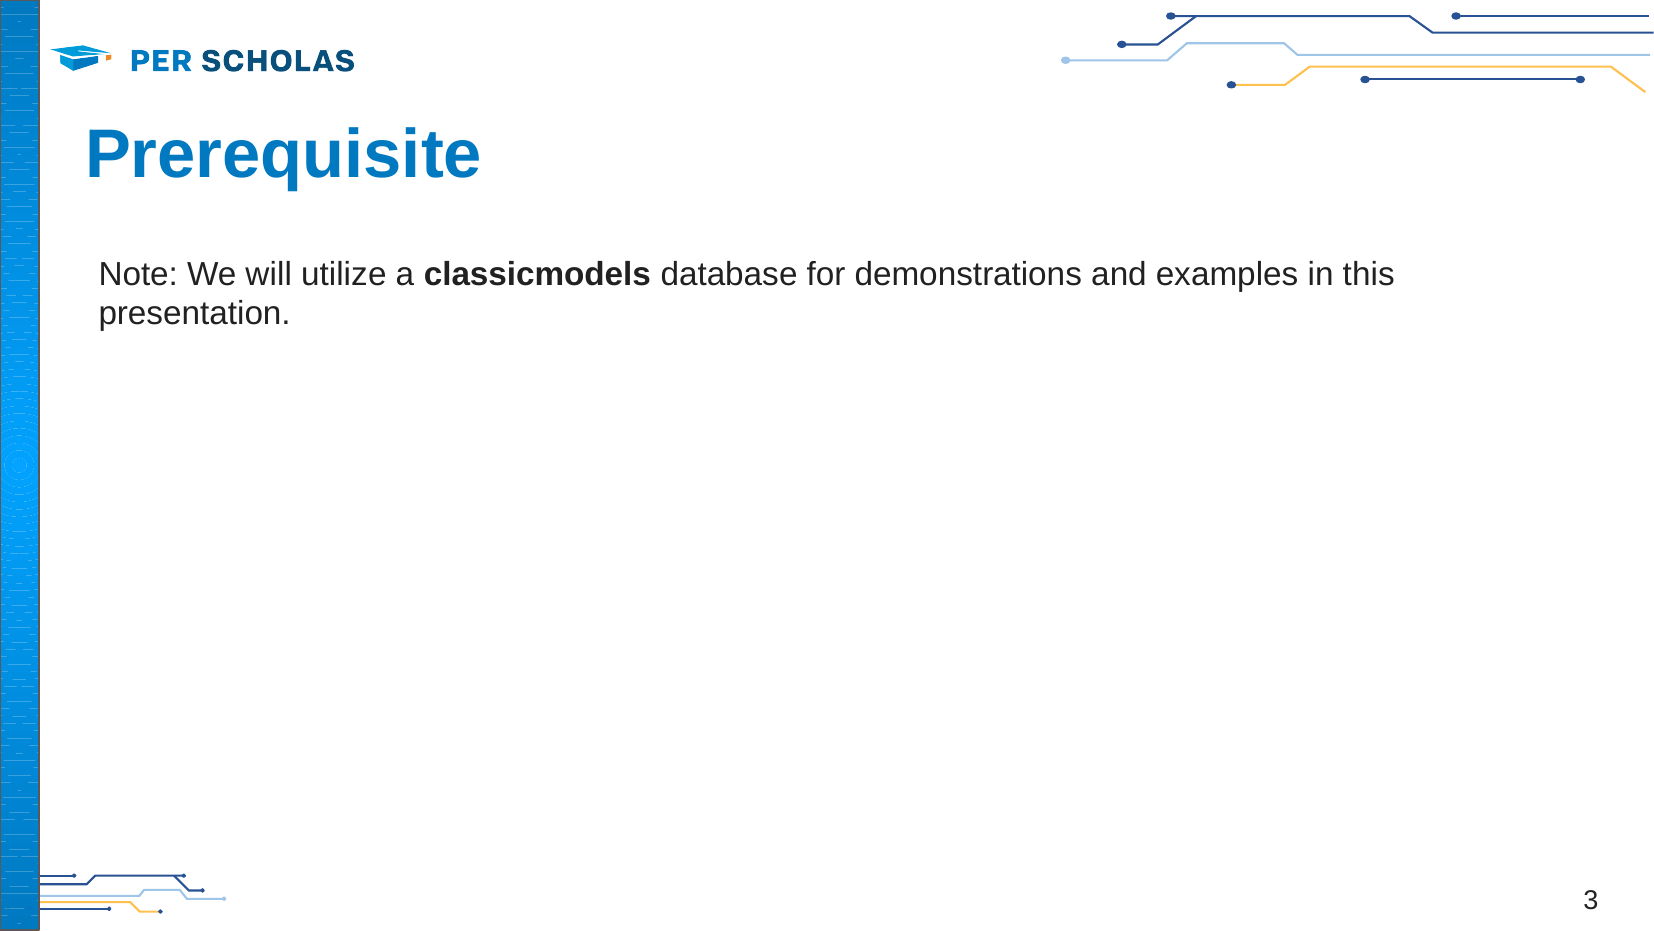

# Prerequisite
Note: We will utilize a classicmodels database for demonstrations and examples in this presentation.

3